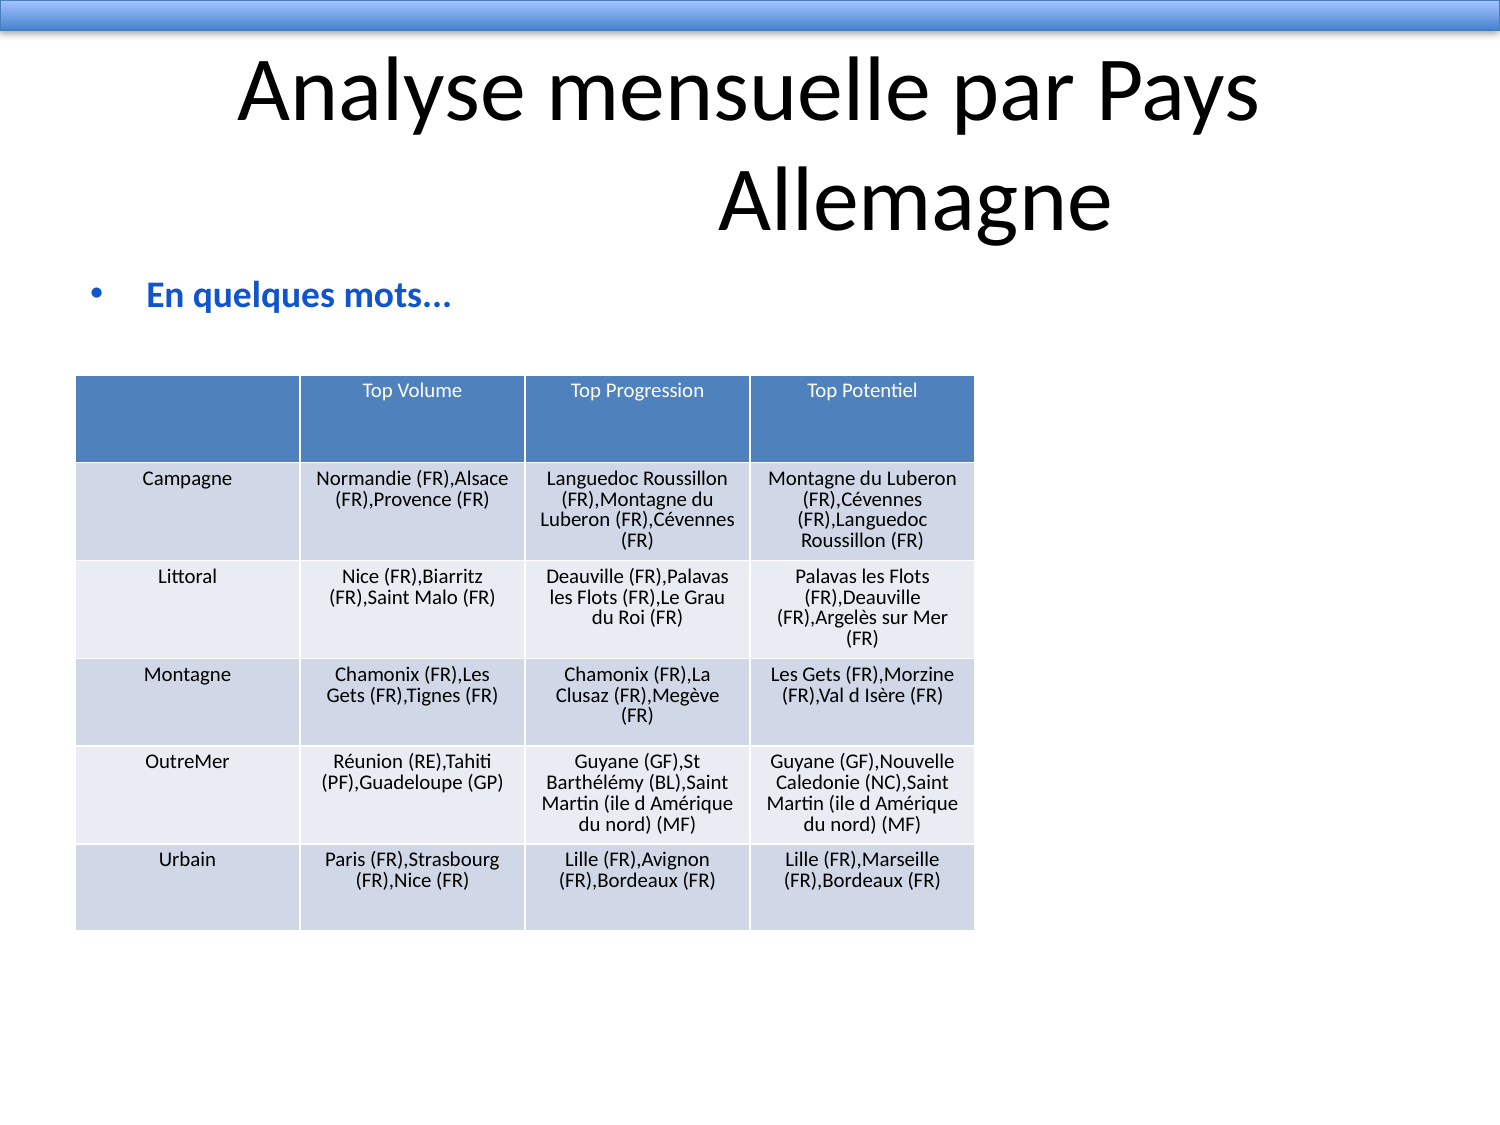

# Analyse mensuelle par Pays
                Allemagne
En quelques mots...
|  | Top Volume | Top Progression | Top Potentiel |
| --- | --- | --- | --- |
| Campagne | Normandie (FR),Alsace (FR),Provence (FR) | Languedoc Roussillon (FR),Montagne du Luberon (FR),Cévennes (FR) | Montagne du Luberon (FR),Cévennes (FR),Languedoc Roussillon (FR) |
| Littoral | Nice (FR),Biarritz (FR),Saint Malo (FR) | Deauville (FR),Palavas les Flots (FR),Le Grau du Roi (FR) | Palavas les Flots (FR),Deauville (FR),Argelès sur Mer (FR) |
| Montagne | Chamonix (FR),Les Gets (FR),Tignes (FR) | Chamonix (FR),La Clusaz (FR),Megève (FR) | Les Gets (FR),Morzine (FR),Val d Isère (FR) |
| OutreMer | Réunion (RE),Tahiti (PF),Guadeloupe (GP) | Guyane (GF),St Barthélémy (BL),Saint Martin (ile d Amérique du nord) (MF) | Guyane (GF),Nouvelle Caledonie (NC),Saint Martin (ile d Amérique du nord) (MF) |
| Urbain | Paris (FR),Strasbourg (FR),Nice (FR) | Lille (FR),Avignon (FR),Bordeaux (FR) | Lille (FR),Marseille (FR),Bordeaux (FR) |